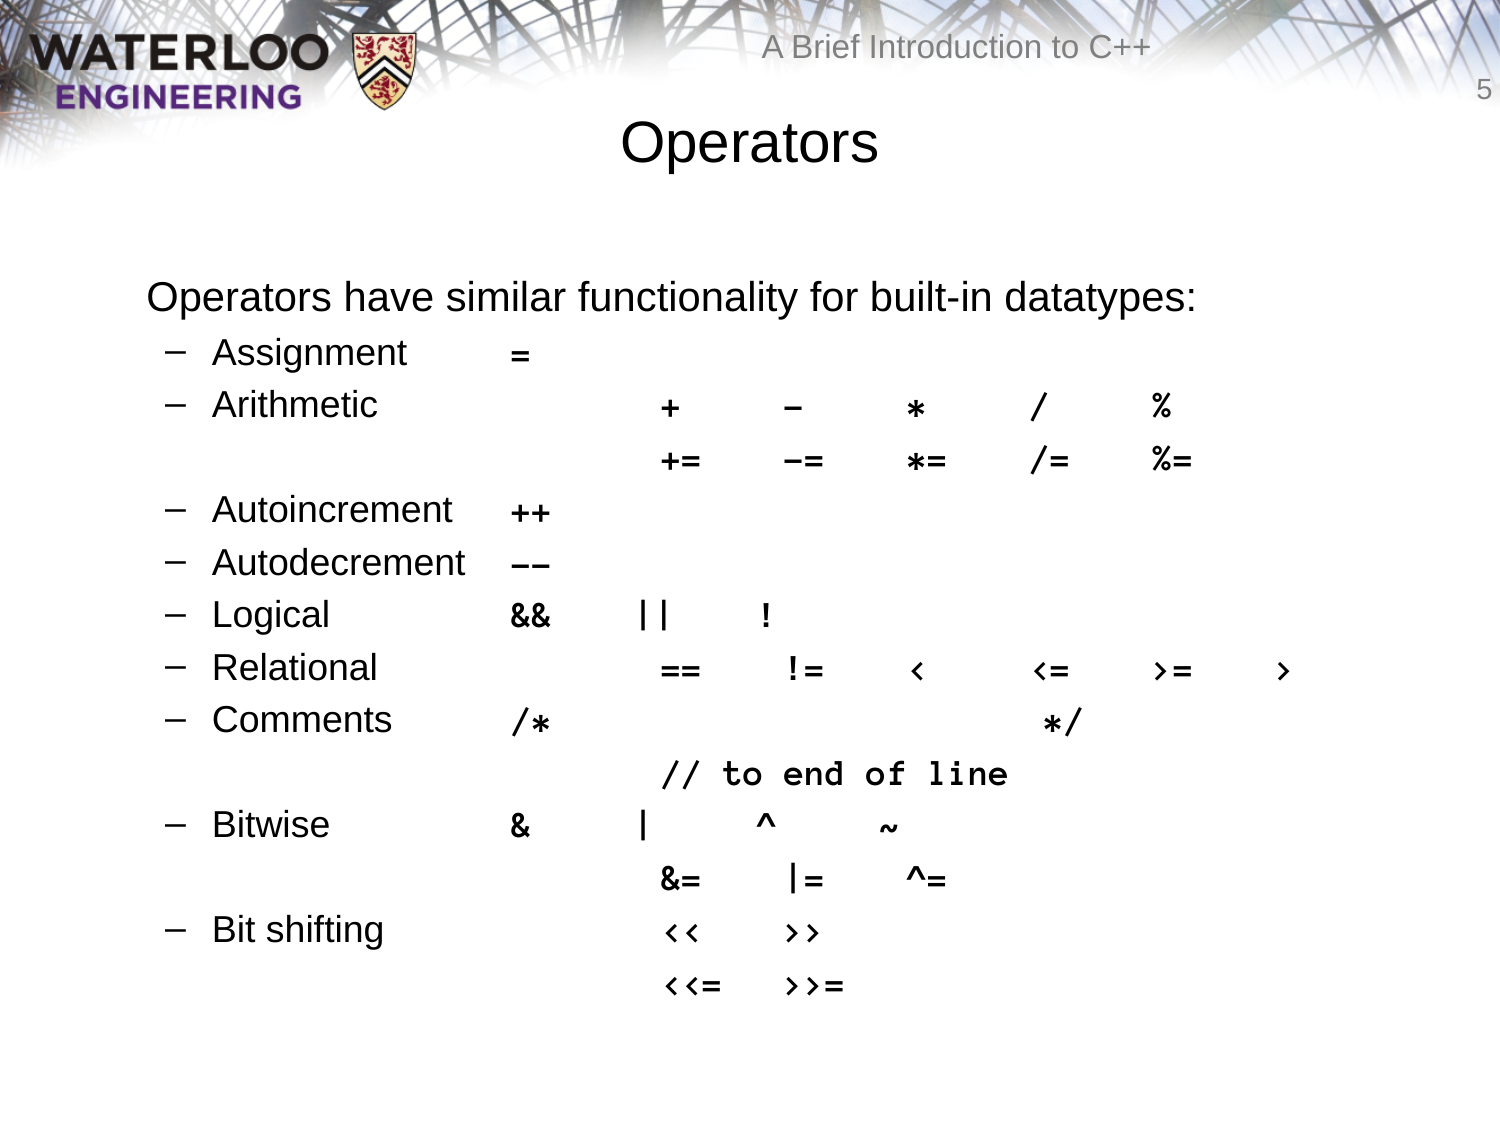

# Operators
	Operators have similar functionality for built-in datatypes:
Assignment	=
Arithmetic		+     -     *     /     %
				+=    -=    *=    /=    %=
Autoincrement	++
Autodecrement	--
Logical		&&    ||    !
Relational	  	==    !=    <     <=    >=    >
Comments	/*                        */
				// to end of line
Bitwise		&     |     ^     ~
				&=    |=    ^=
Bit shifting	  	<<    >>
				<<=   >>=